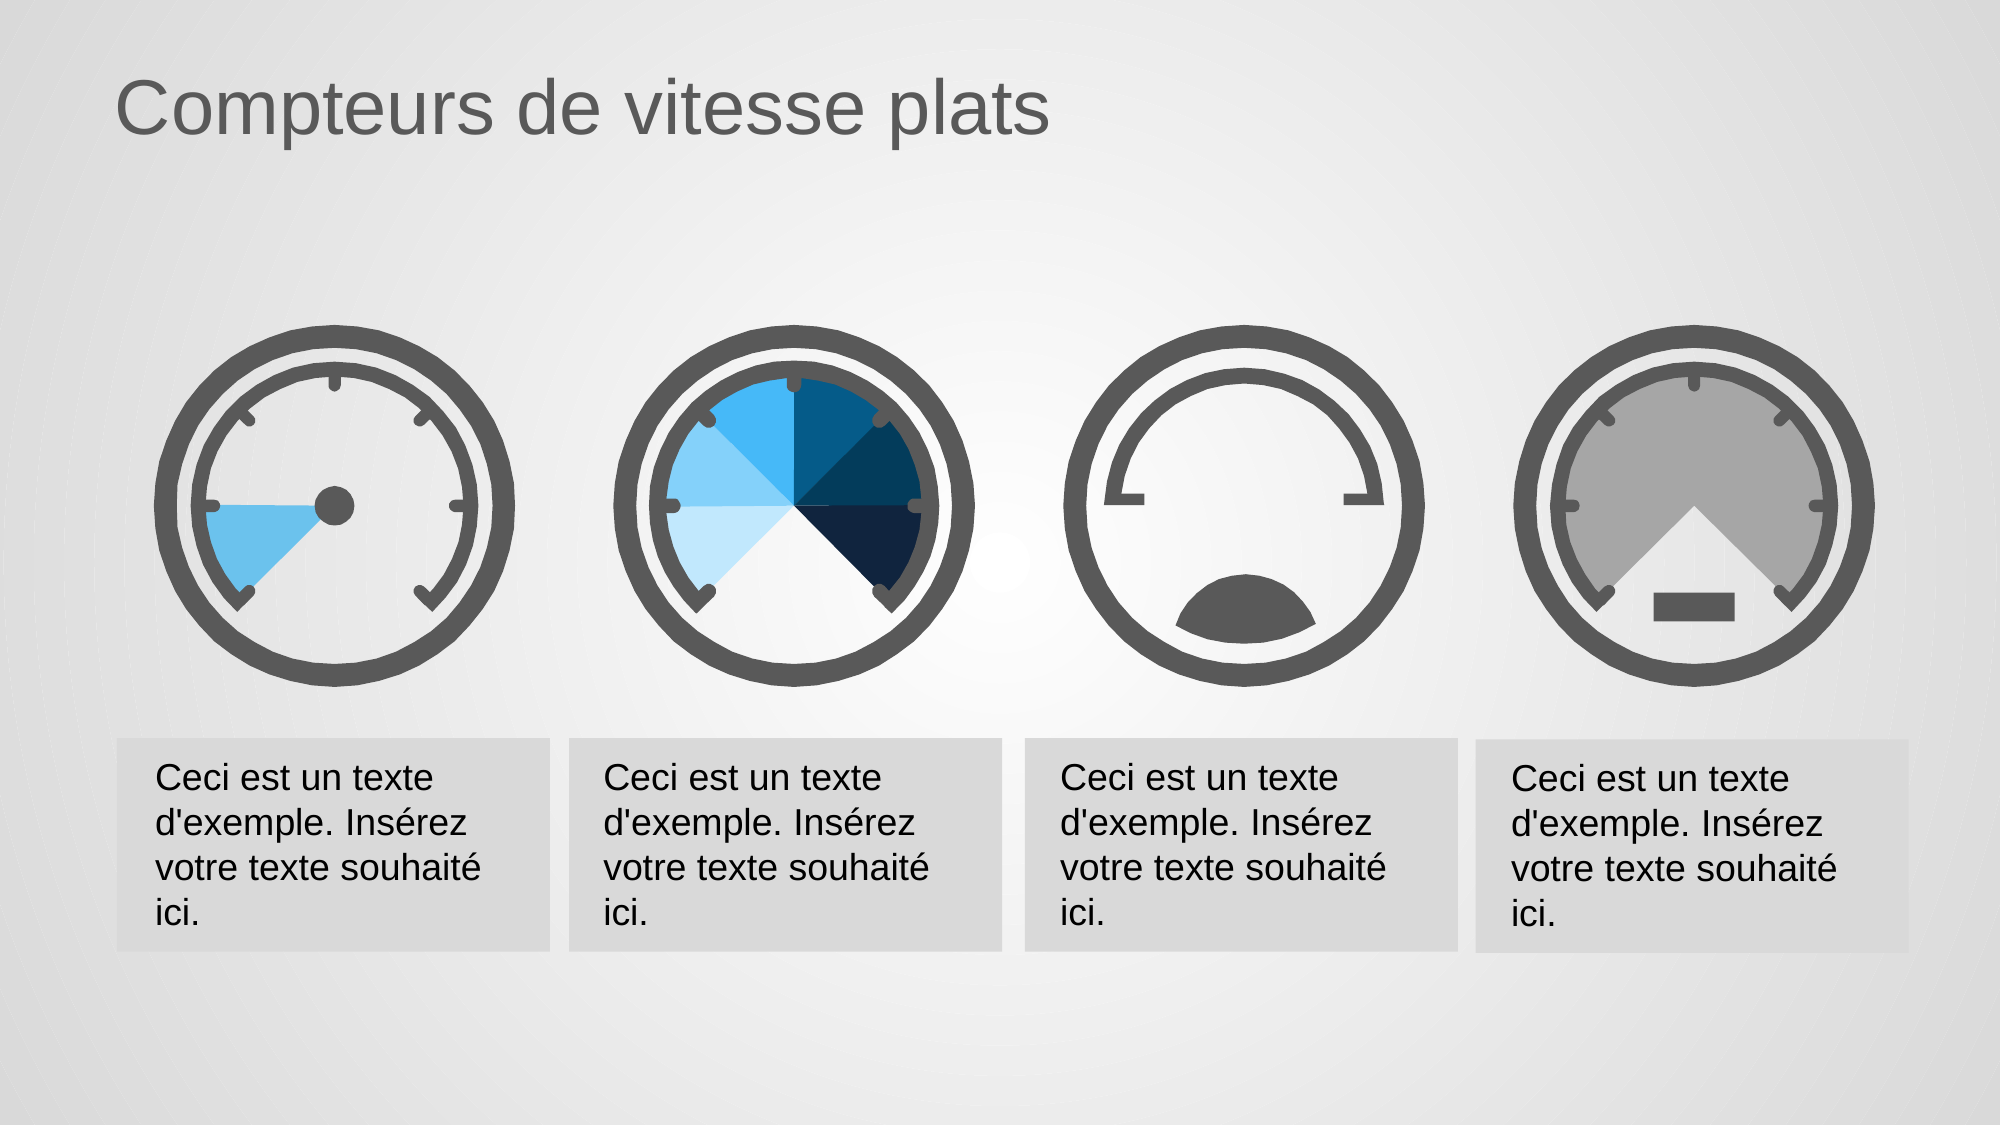

# Compteurs de vitesse plats

Ceci est un texte d'exemple. Insérez votre texte souhaité ici.
Ceci est un texte d'exemple. Insérez votre texte souhaité ici.
Ceci est un texte d'exemple. Insérez votre texte souhaité ici.
Ceci est un texte d'exemple. Insérez votre texte souhaité ici.